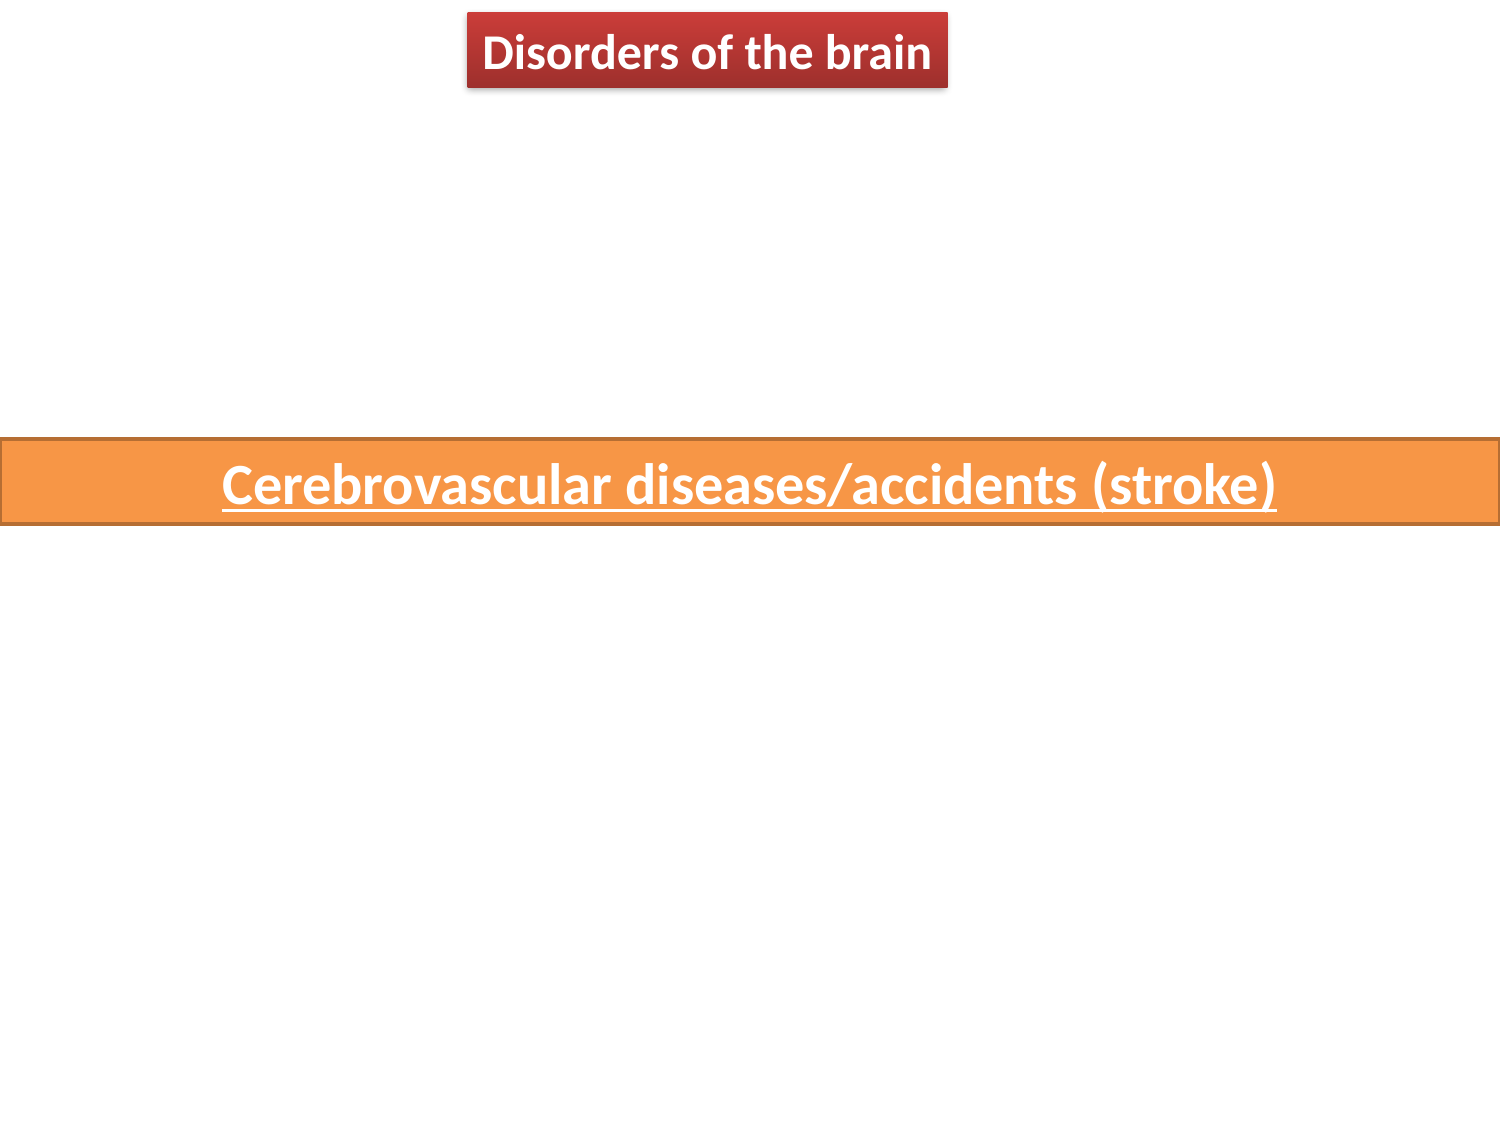

Disorders of the brain
Cerebrovascular diseases/accidents (stroke)